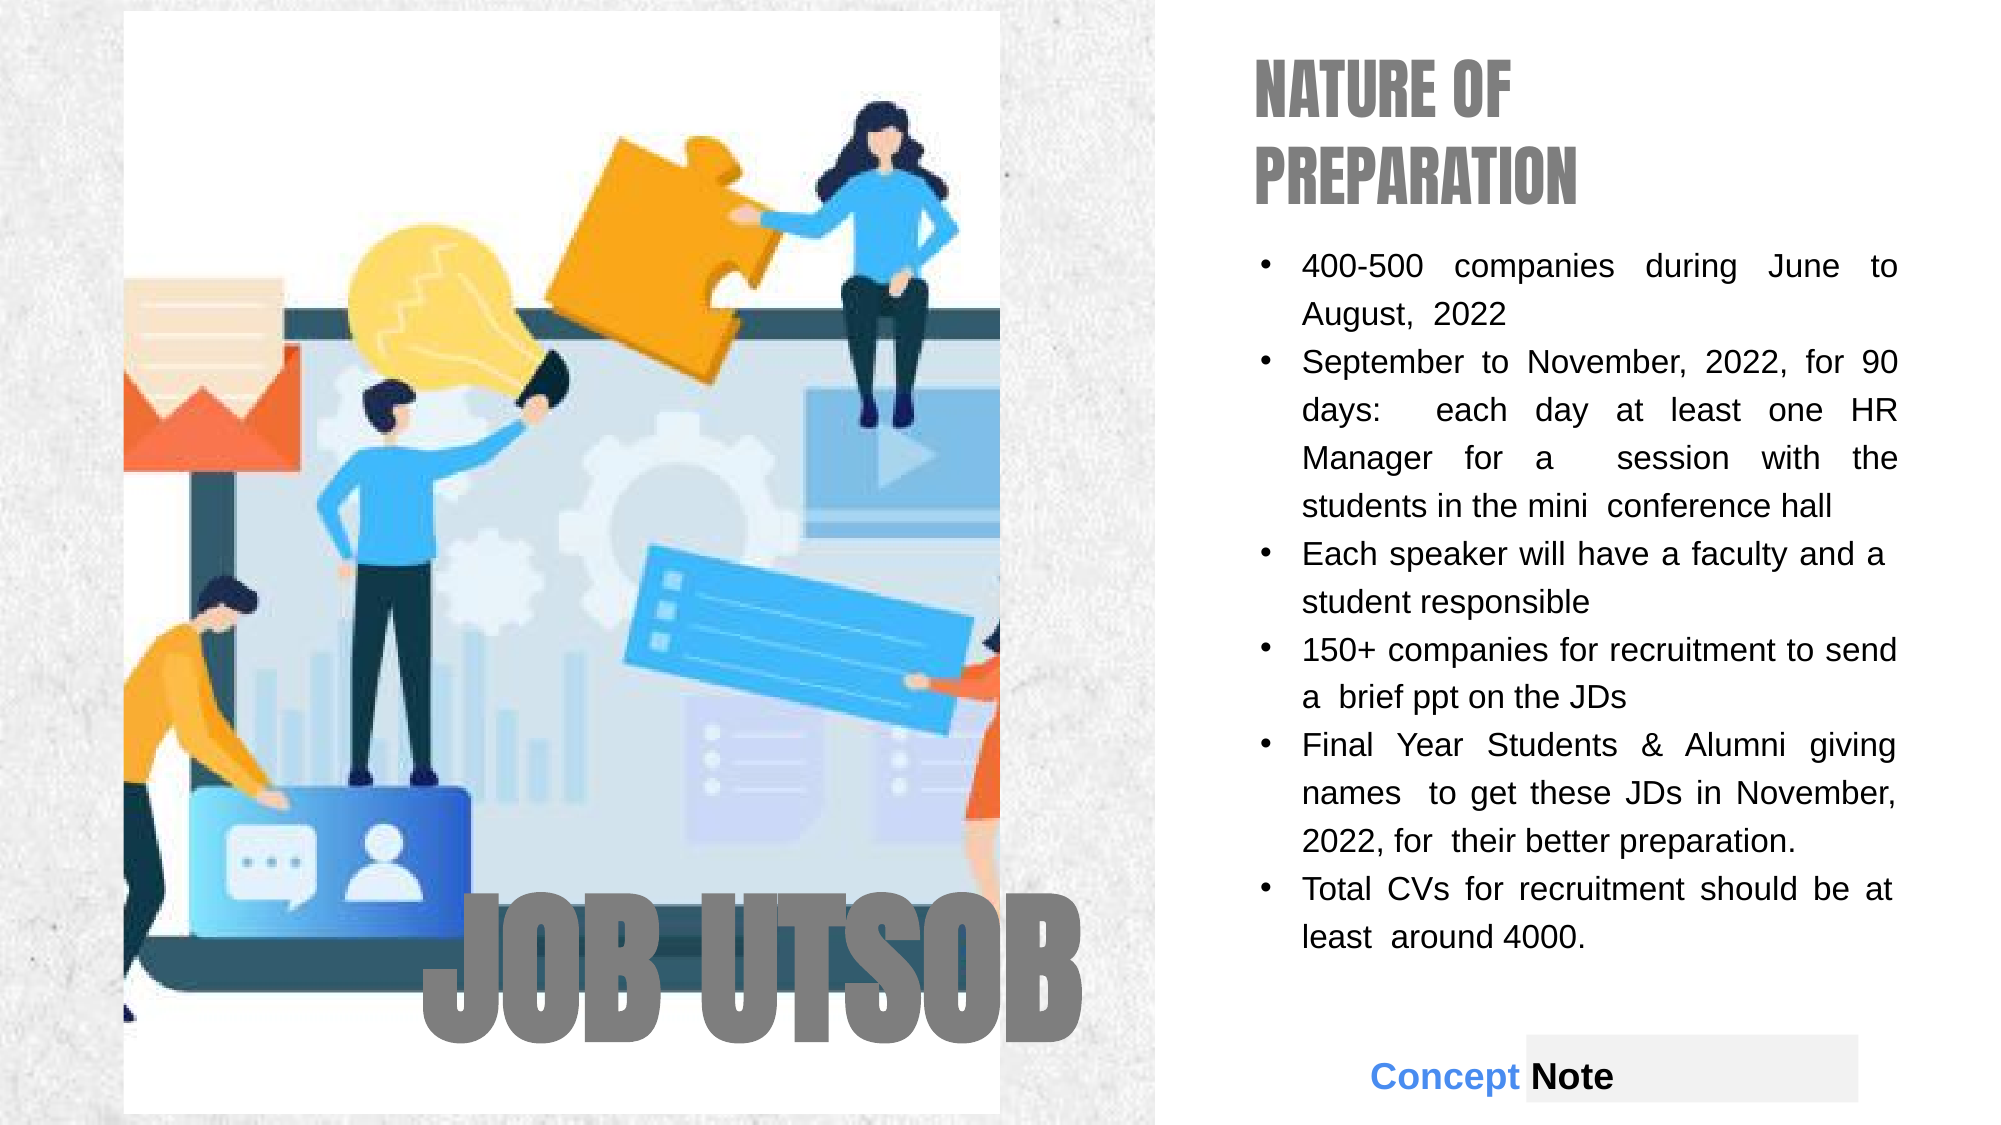

# NATURE OF  PREPARATION
400-500 companies during June to August,  2022
September to November, 2022, for 90 days:  each day at least one HR Manager for a  session with the students in the mini  conference hall
Each speaker will have a faculty and a  student responsible
150+ companies for recruitment to send a  brief ppt on the JDs
Final Year Students & Alumni giving names  to get these JDs in November, 2022, for  their better preparation.
Total CVs for recruitment should be at least  around 4000.
JOB UTSOB

Concept Note